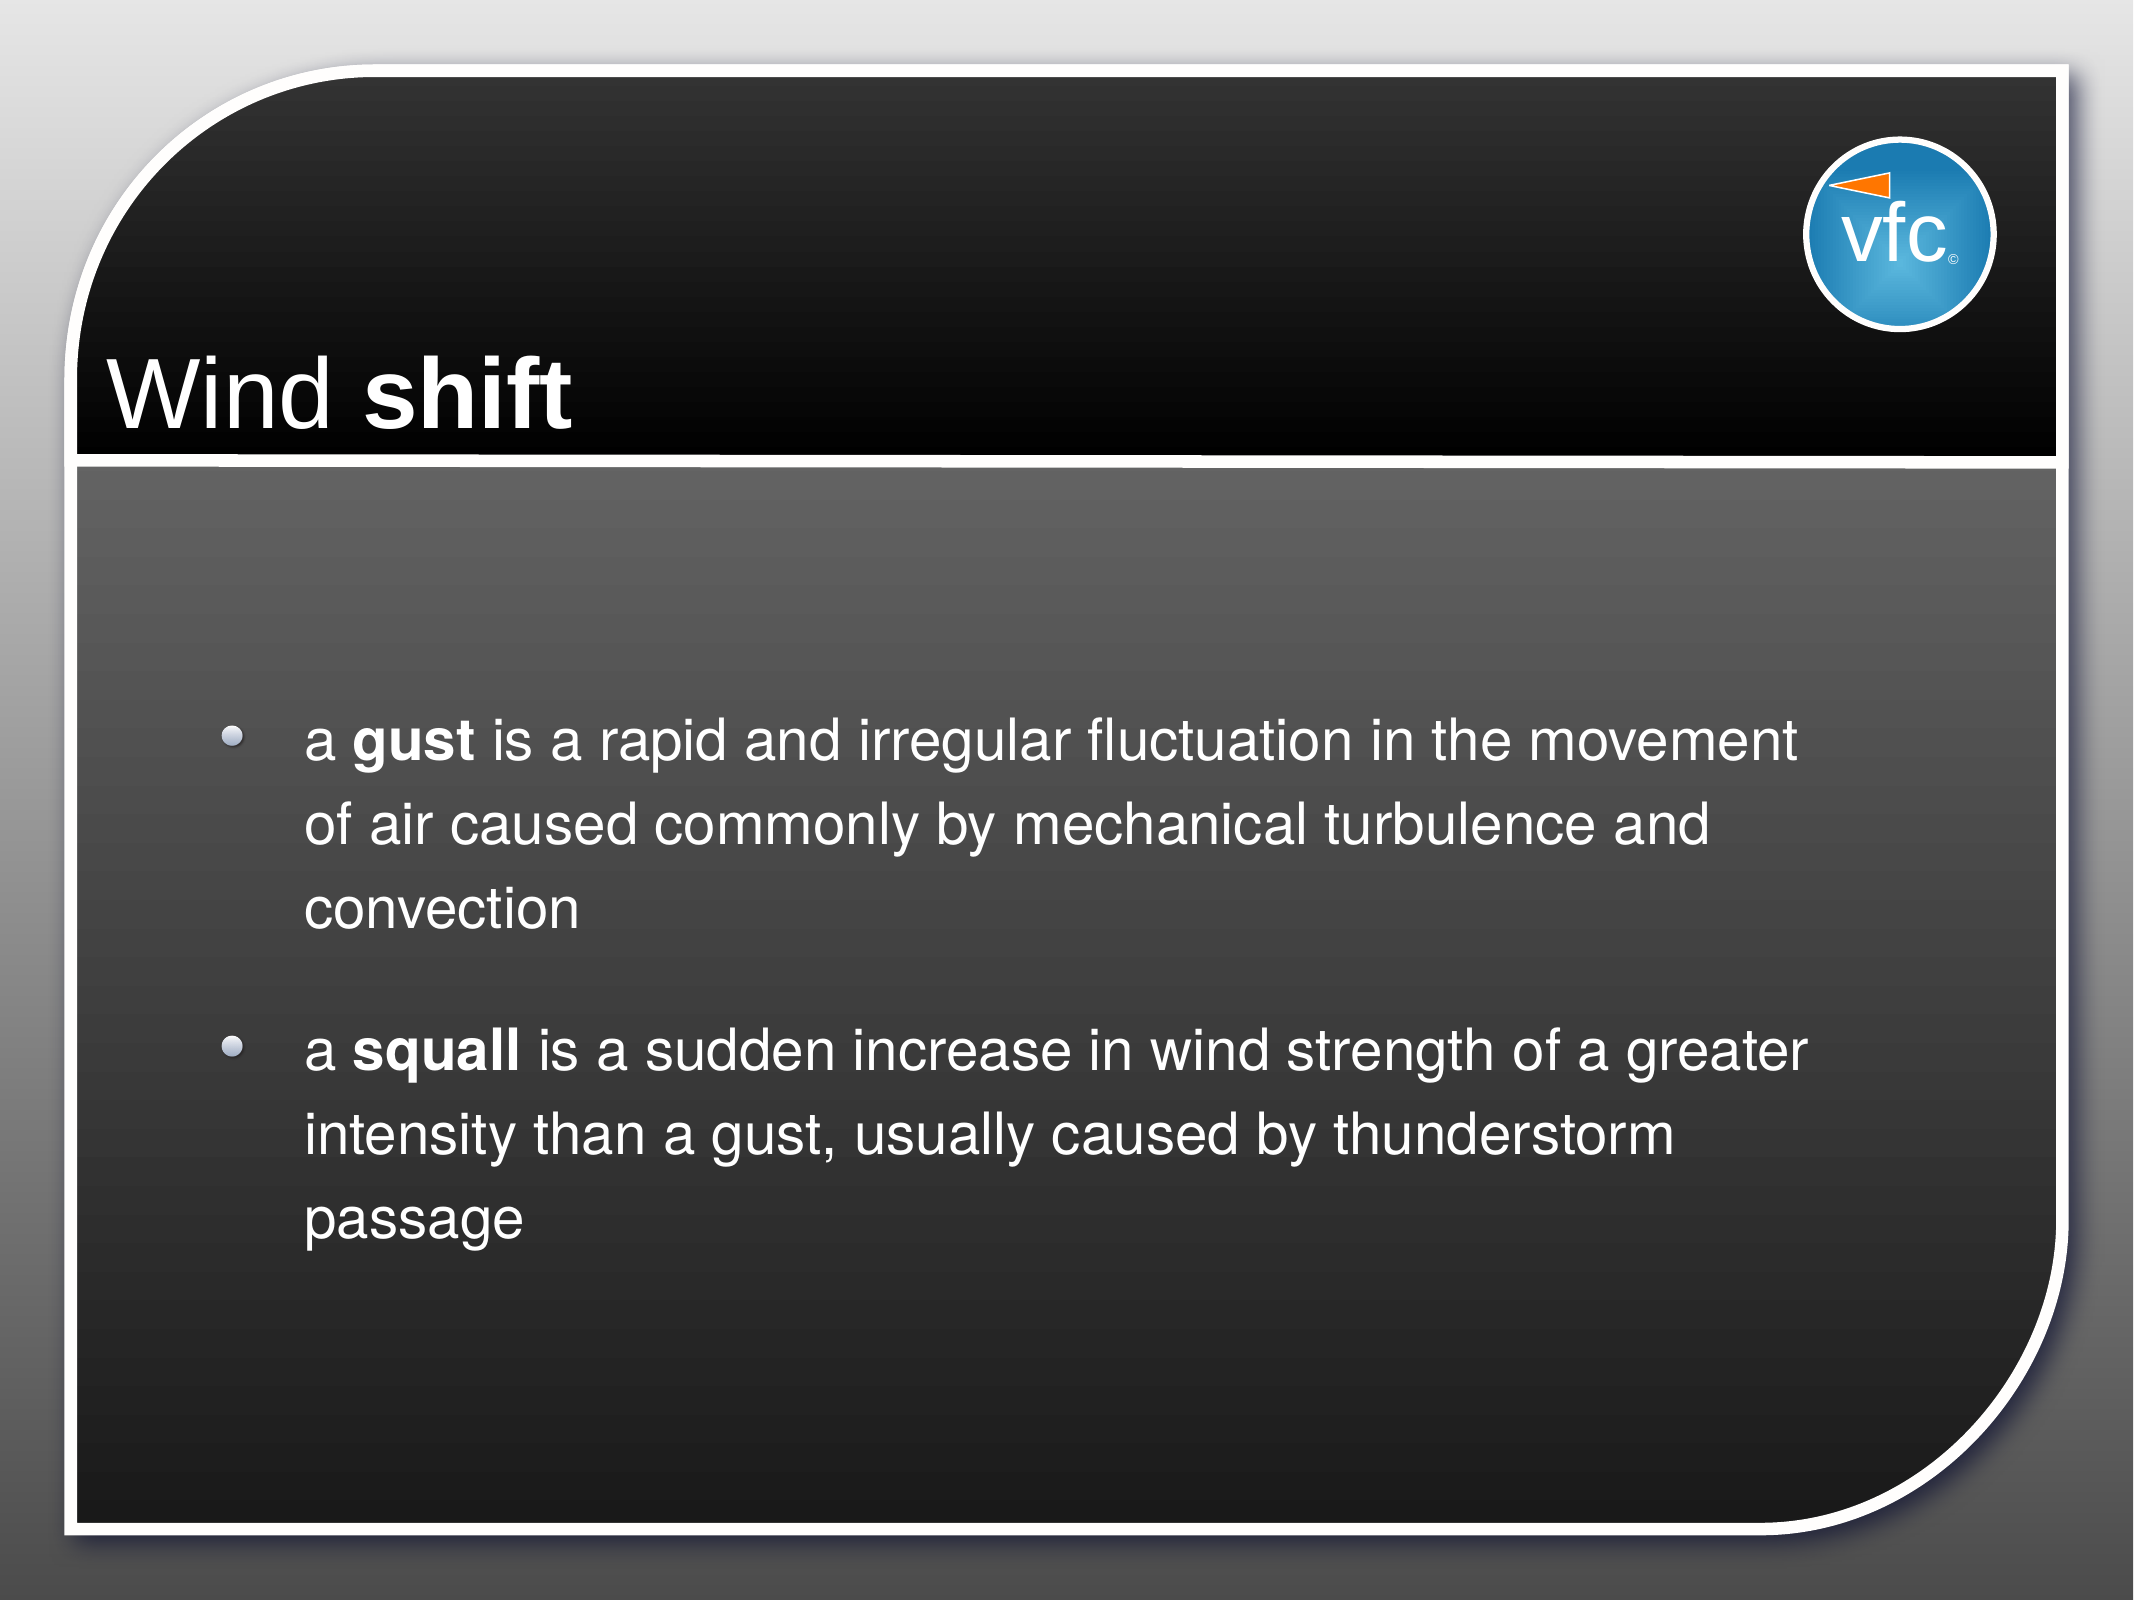

vfc©

# Wind shift

a gust is a rapid and irregular fluctuation in the movement of air caused commonly by mechanical turbulence and convection
a squall is a sudden increase in wind strength of a greater intensity than a gust, usually caused by thunderstorm passage